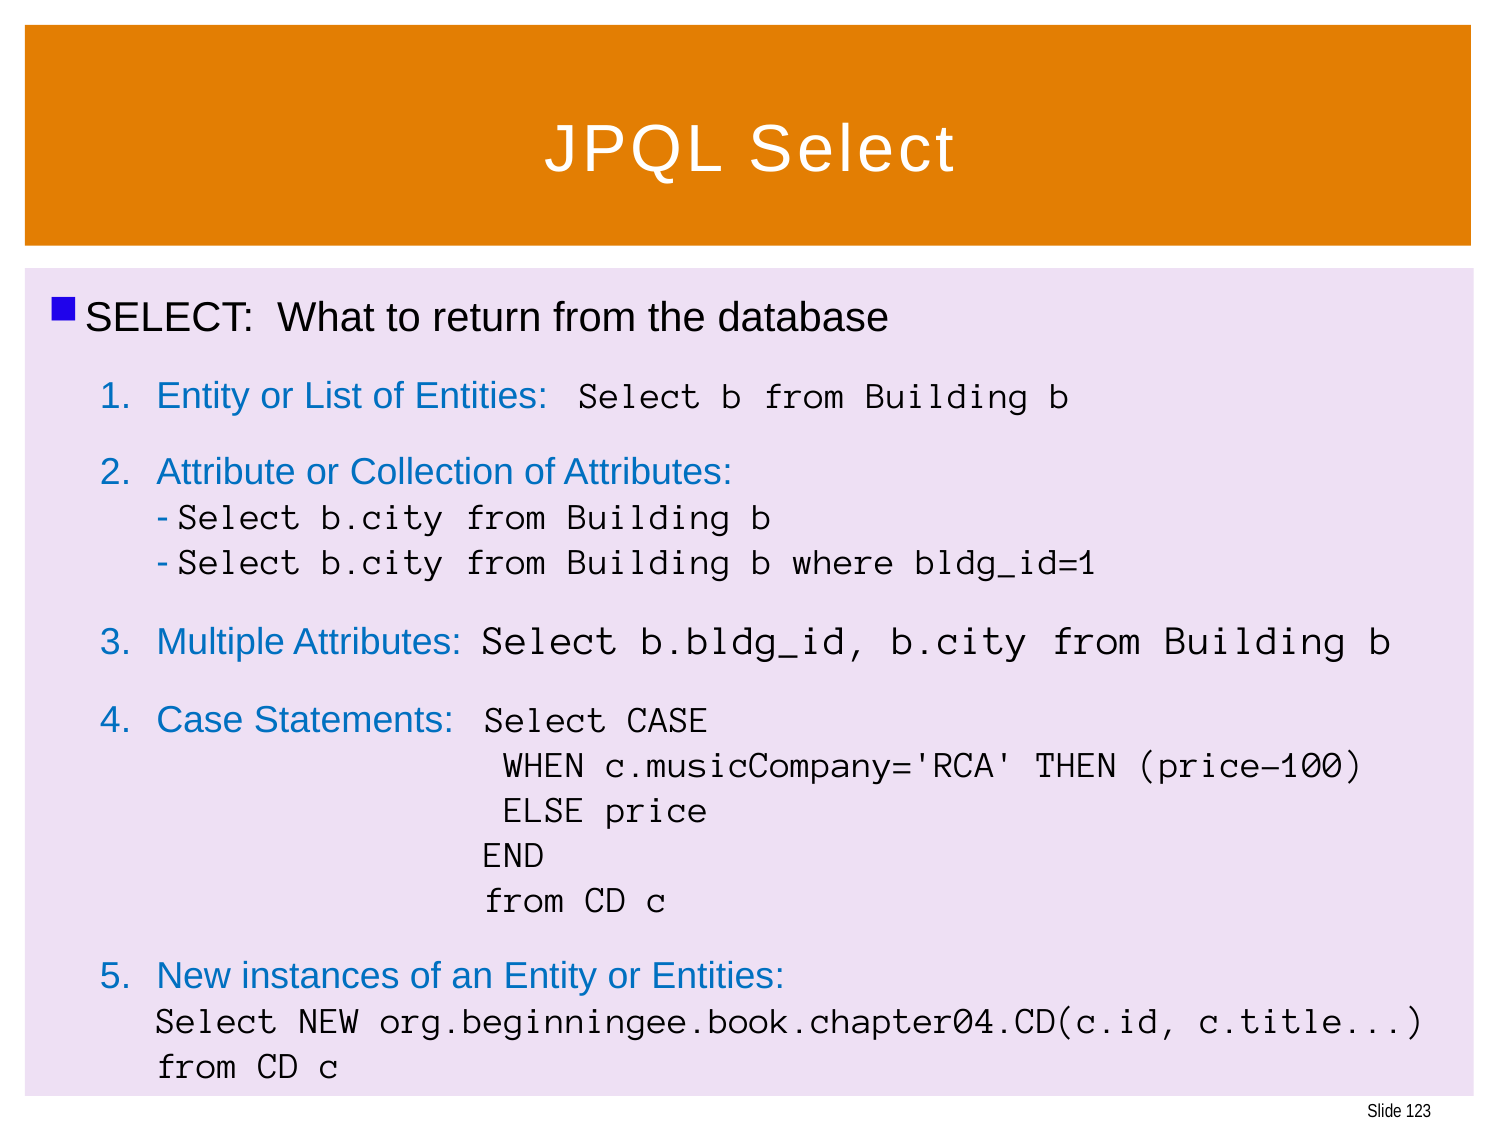

123
# JPQL Select
SELECT:  What to return from the database
Entity or List of Entities:   Select b from Building b
Attribute or Collection of Attributes:
- Select b.city from Building b
- Select b.city from Building b where bldg_id=1
Multiple Attributes:  Select b.bldg_id, b.city from Building b
Case Statements:   Select CASE
                 WHEN c.musicCompany='RCA' THEN (price-100)
                 ELSE price
                END
                from CD c
New instances of an Entity or Entities:
Select NEW org.beginningee.book.chapter04.CD(c.id, c.title...)
from CD c